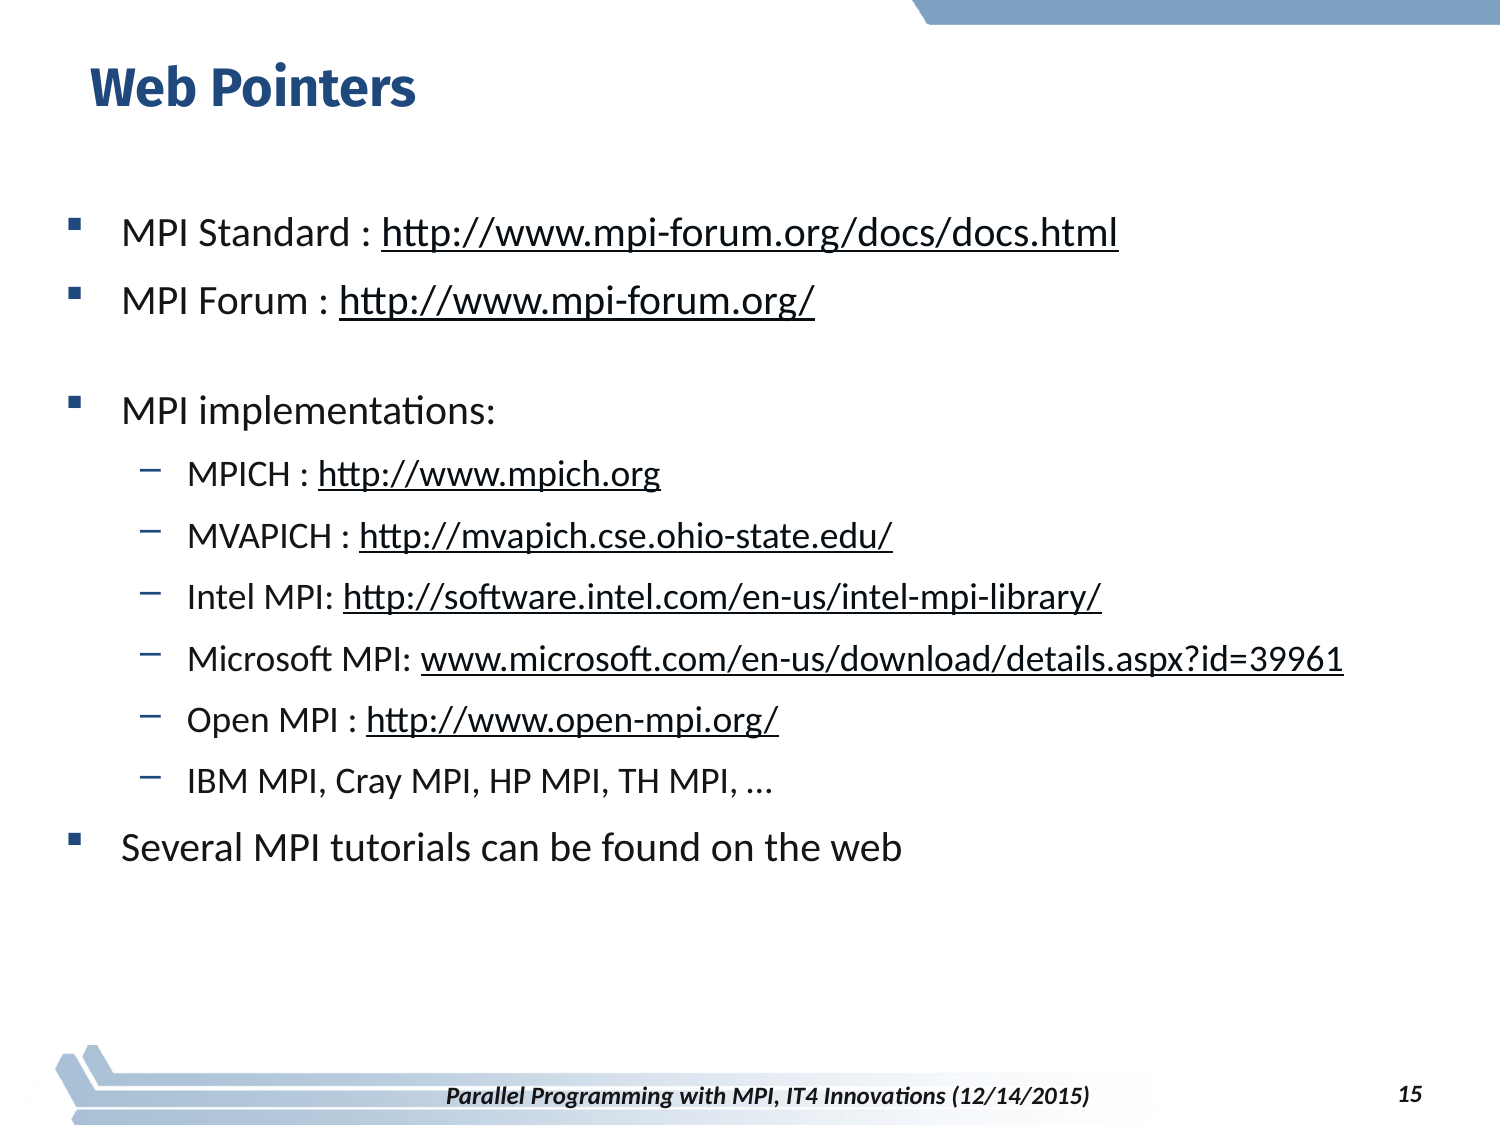

# Web Pointers
MPI Standard : http://www.mpi-forum.org/docs/docs.html
MPI Forum : http://www.mpi-forum.org/

MPI implementations:
MPICH : http://www.mpich.org
MVAPICH : http://mvapich.cse.ohio-state.edu/
Intel MPI: http://software.intel.com/en-us/intel-mpi-library/
Microsoft MPI: www.microsoft.com/en-us/download/details.aspx?id=39961
Open MPI : http://www.open-mpi.org/
IBM MPI, Cray MPI, HP MPI, TH MPI, …
Several MPI tutorials can be found on the web

15
Parallel Programming with MPI, IT4 Innovations (12/14/2015)